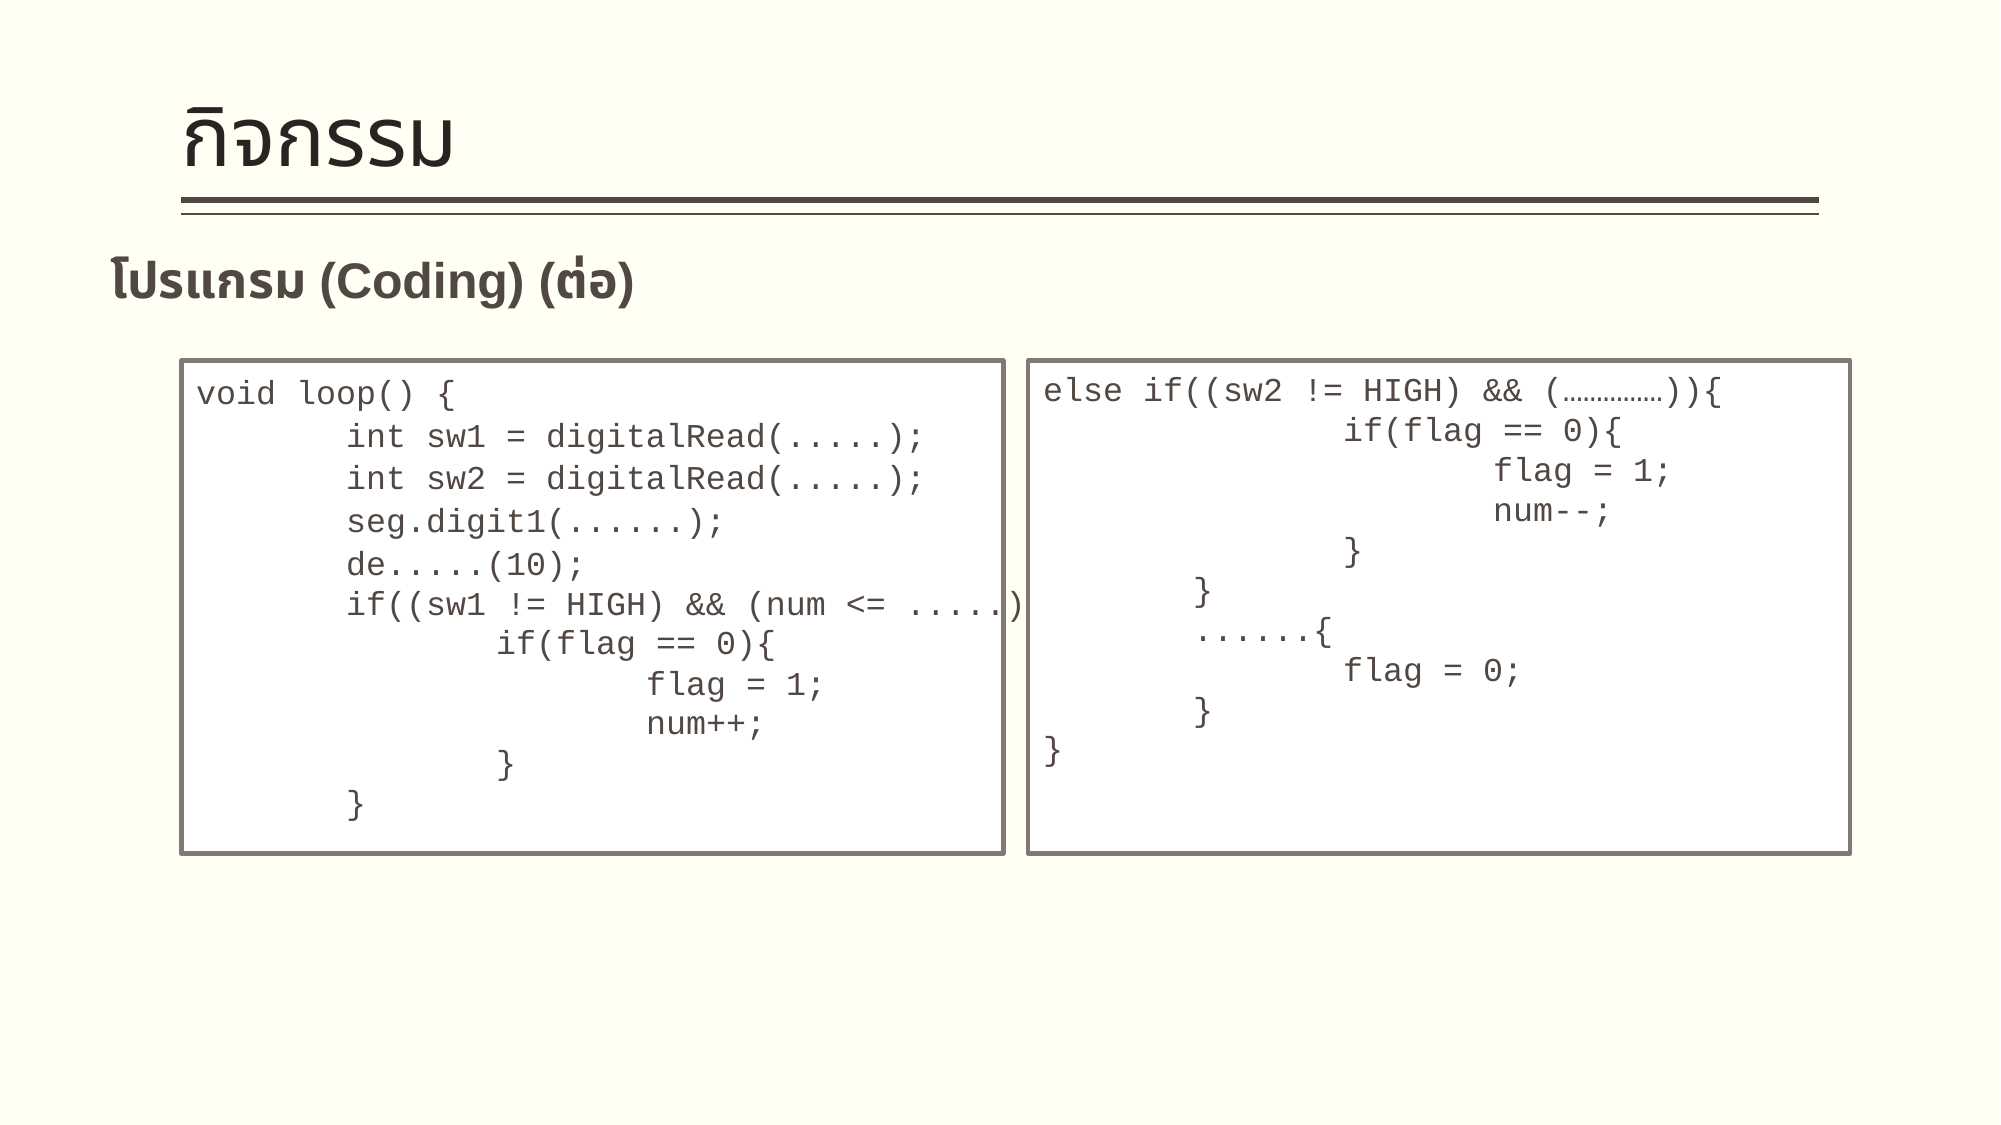

# กิจกรรม
โปรแกรม (Coding) (ต่อ)
void loop() {
	int sw1 = digitalRead(.....);
	int sw2 = digitalRead(.....);
	seg.digit1(......);
 	de.....(10);
	if((sw1 != HIGH) && (num <= .....)){
		if(flag == 0){
			flag = 1;
			num++;
		}
	}

else if((sw2 != HIGH) && (……………)){
		if(flag == 0){
			flag = 1;
			num--;
		}
	}
	......{
		flag = 0;
	}
}